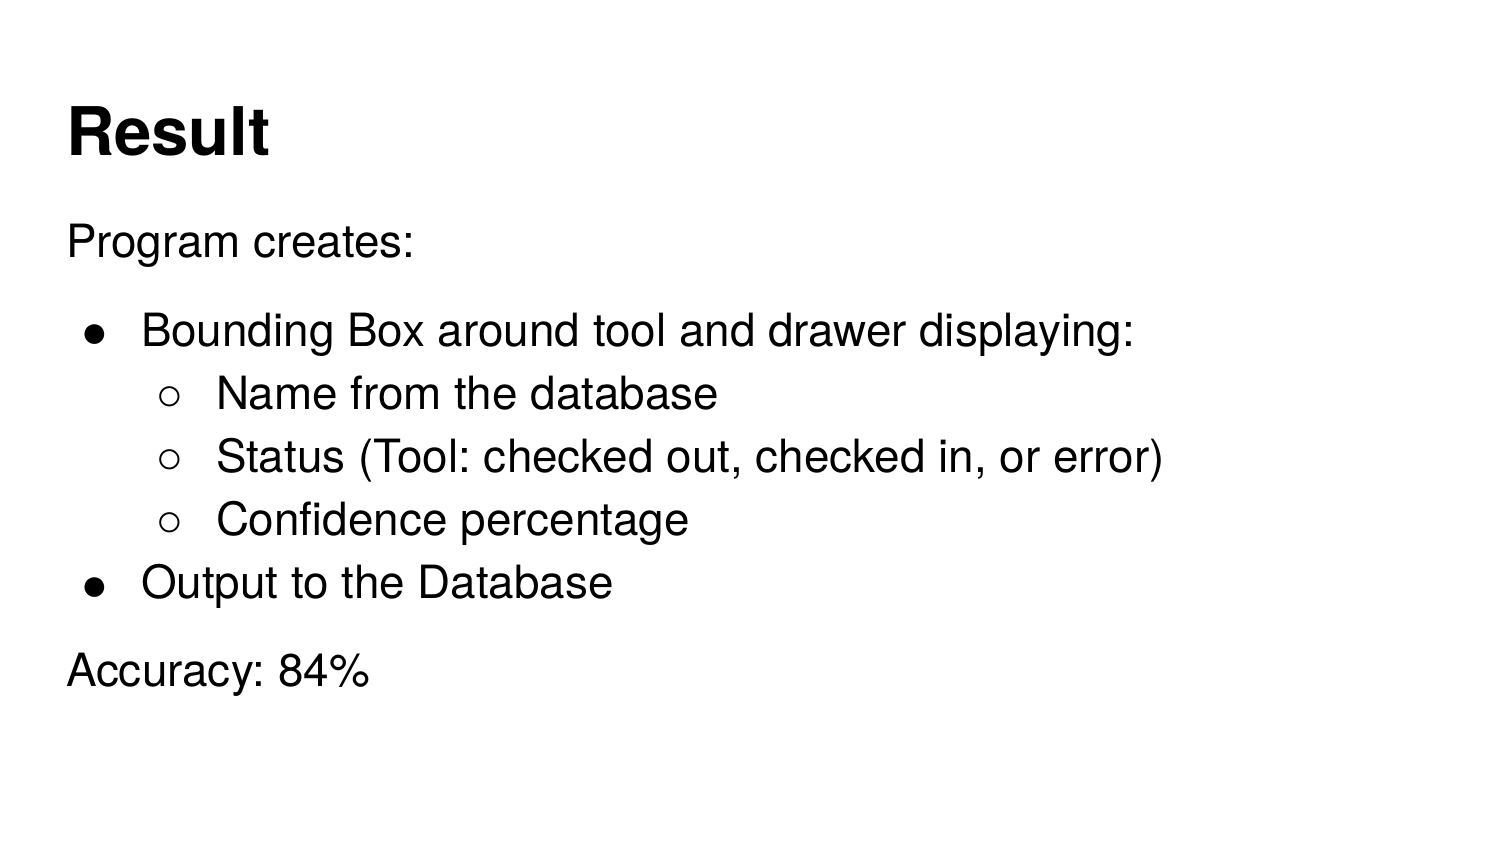

# Result
Program creates:
Bounding Box around tool and drawer displaying:
Name from the database​
Status (Tool: checked out, checked in, or error)​
Confidence percentage
Output to the Database
Accuracy: 84%